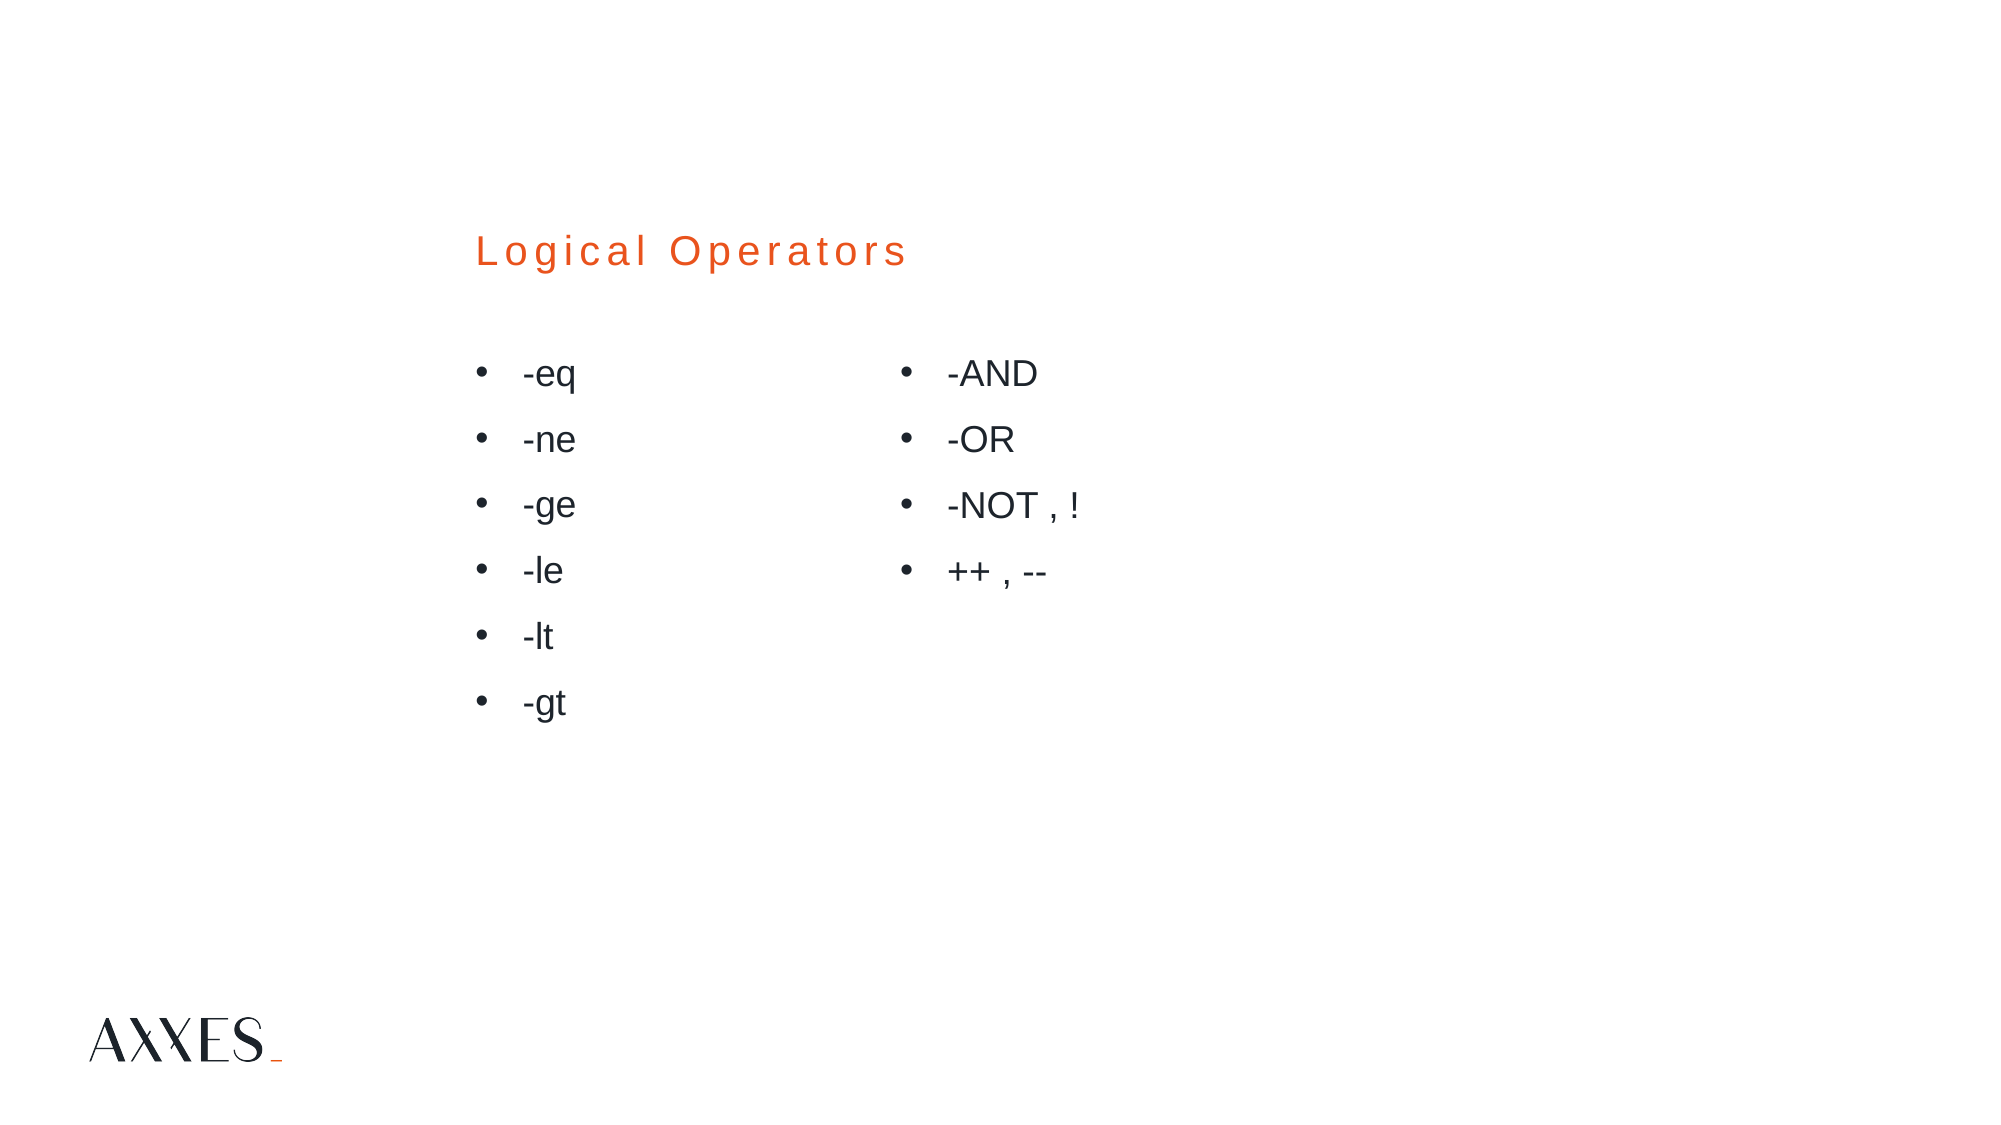

# Logical Operators
-eq
-ne
-ge
-le
-lt
-gt

-AND
-OR
-NOT , !
++ , --